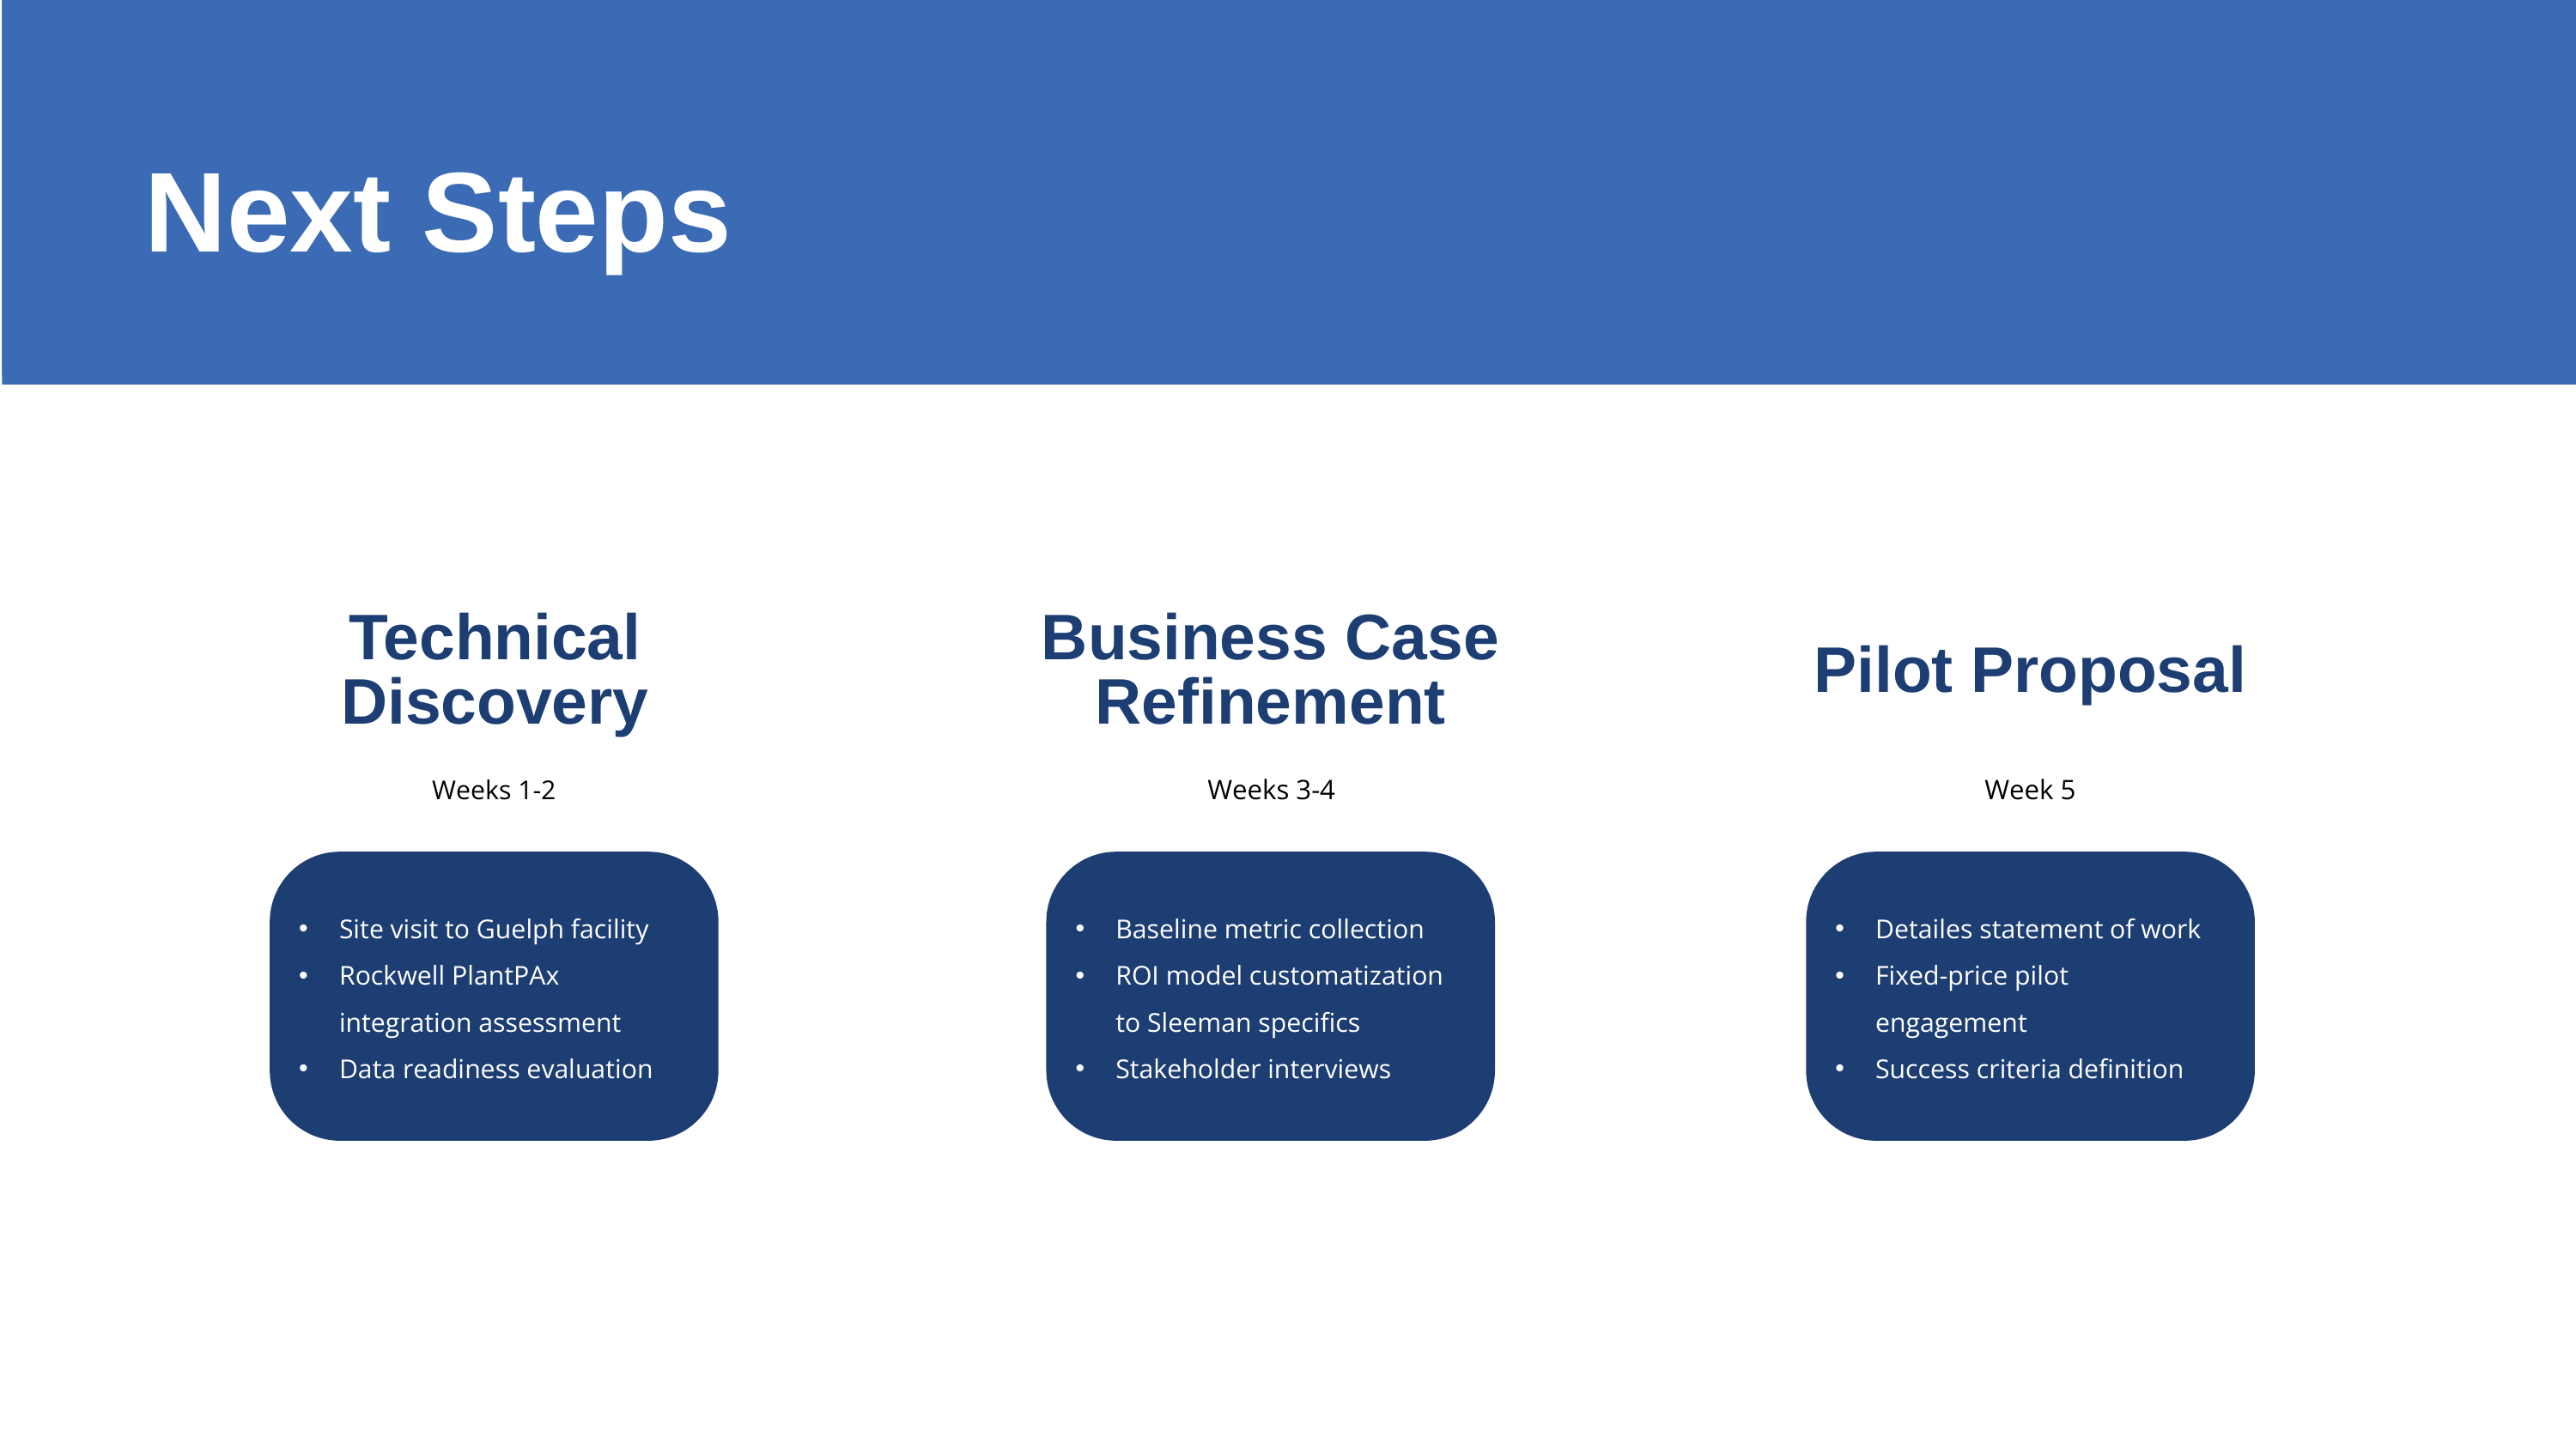

Next Steps
Technical Discovery
Business Case Refinement
Pilot Proposal
Weeks 1-2
Weeks 3-4
Week 5

Site visit to Guelph facility
Rockwell PlantPAx integration assessment
Data readiness evaluation
Baseline metric collection
ROI model customatization to Sleeman specifics
Stakeholder interviews
Detailes statement of work
Fixed-price pilot engagement
Success criteria definition